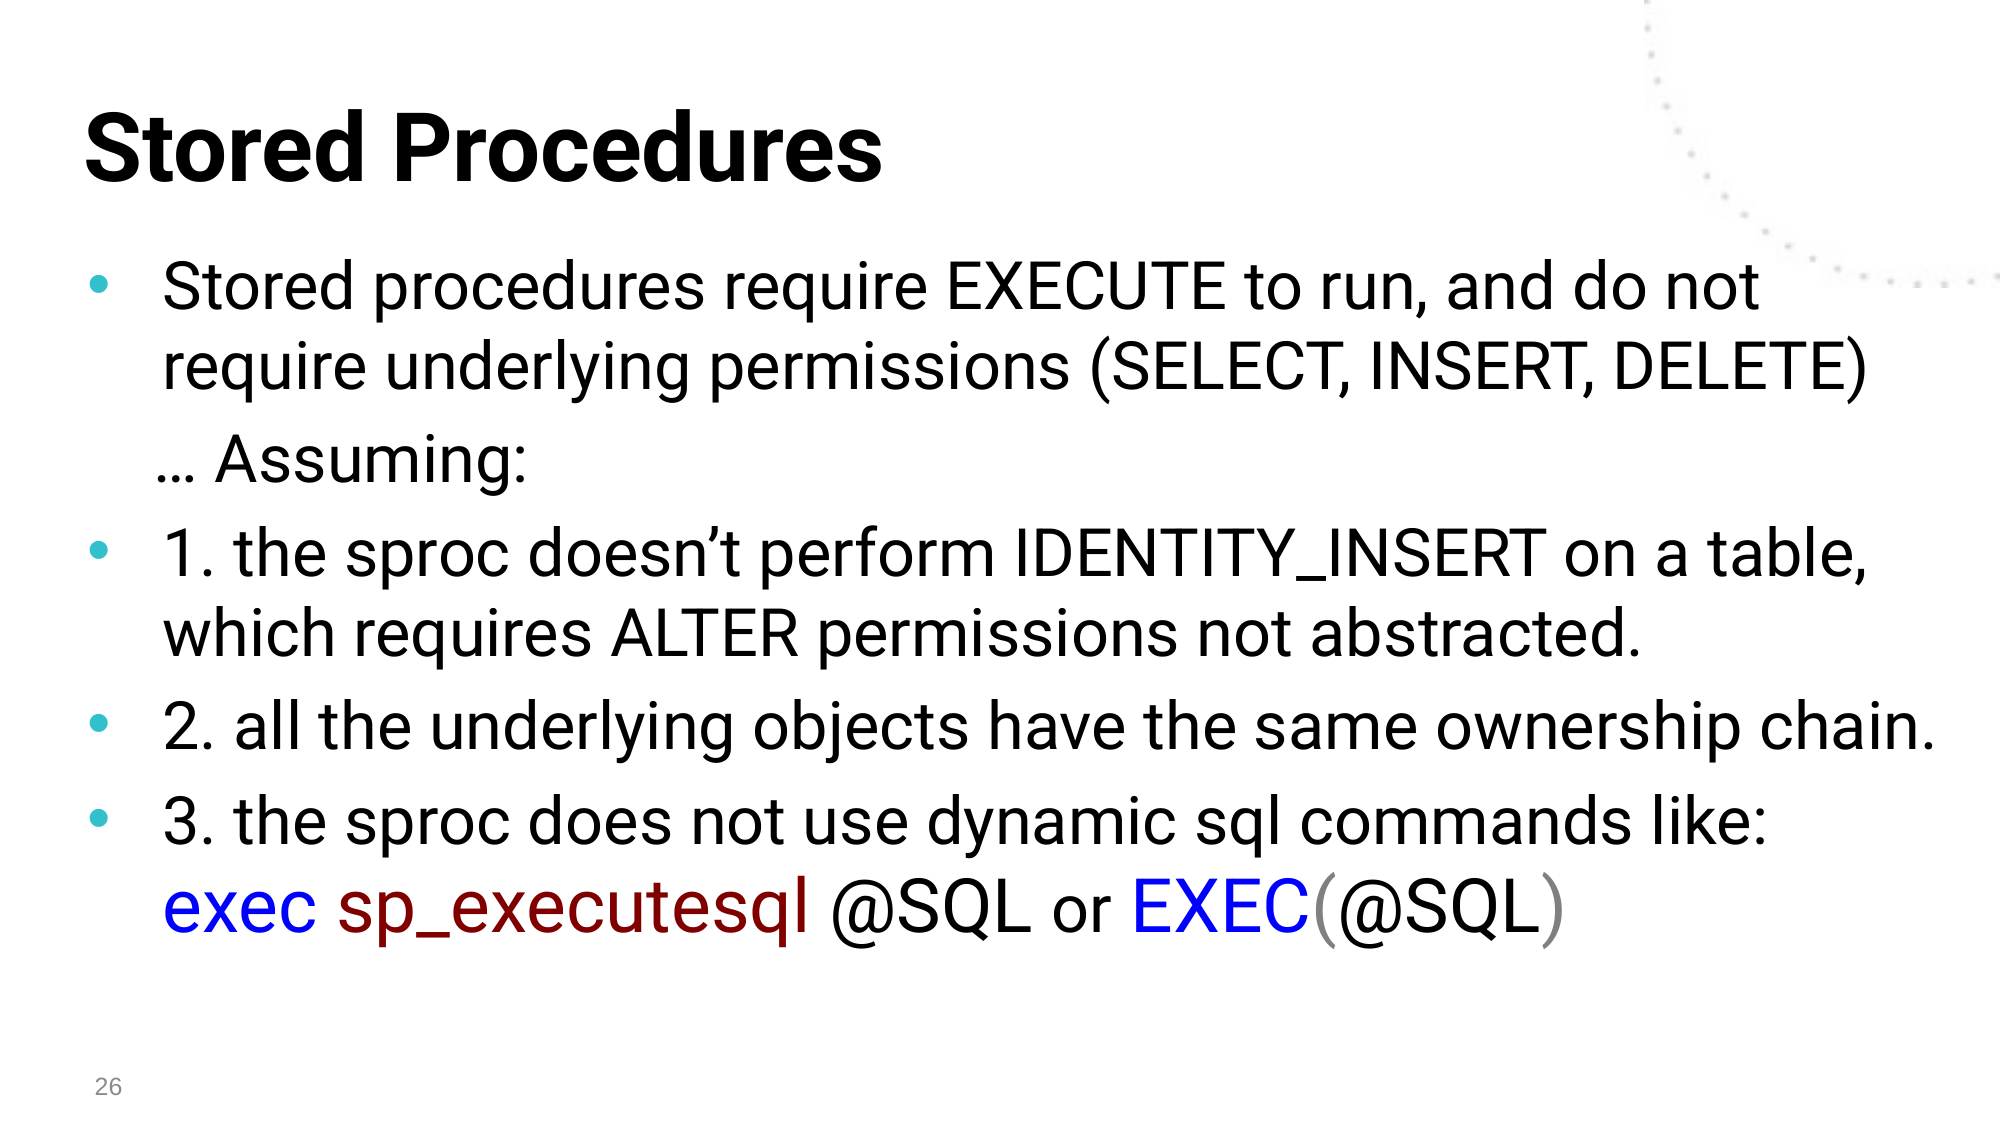

# Stored Procedures
Stored procedures require EXECUTE to run, and do not require underlying permissions (SELECT, INSERT, DELETE)
    … Assuming:
1. the sproc doesn’t perform IDENTITY_INSERT on a table, which requires ALTER permissions not abstracted.
2. all the underlying objects have the same ownership chain.
3. the sproc does not use dynamic sql commands like:
exec sp_executesql @SQL or EXEC(@SQL)
26